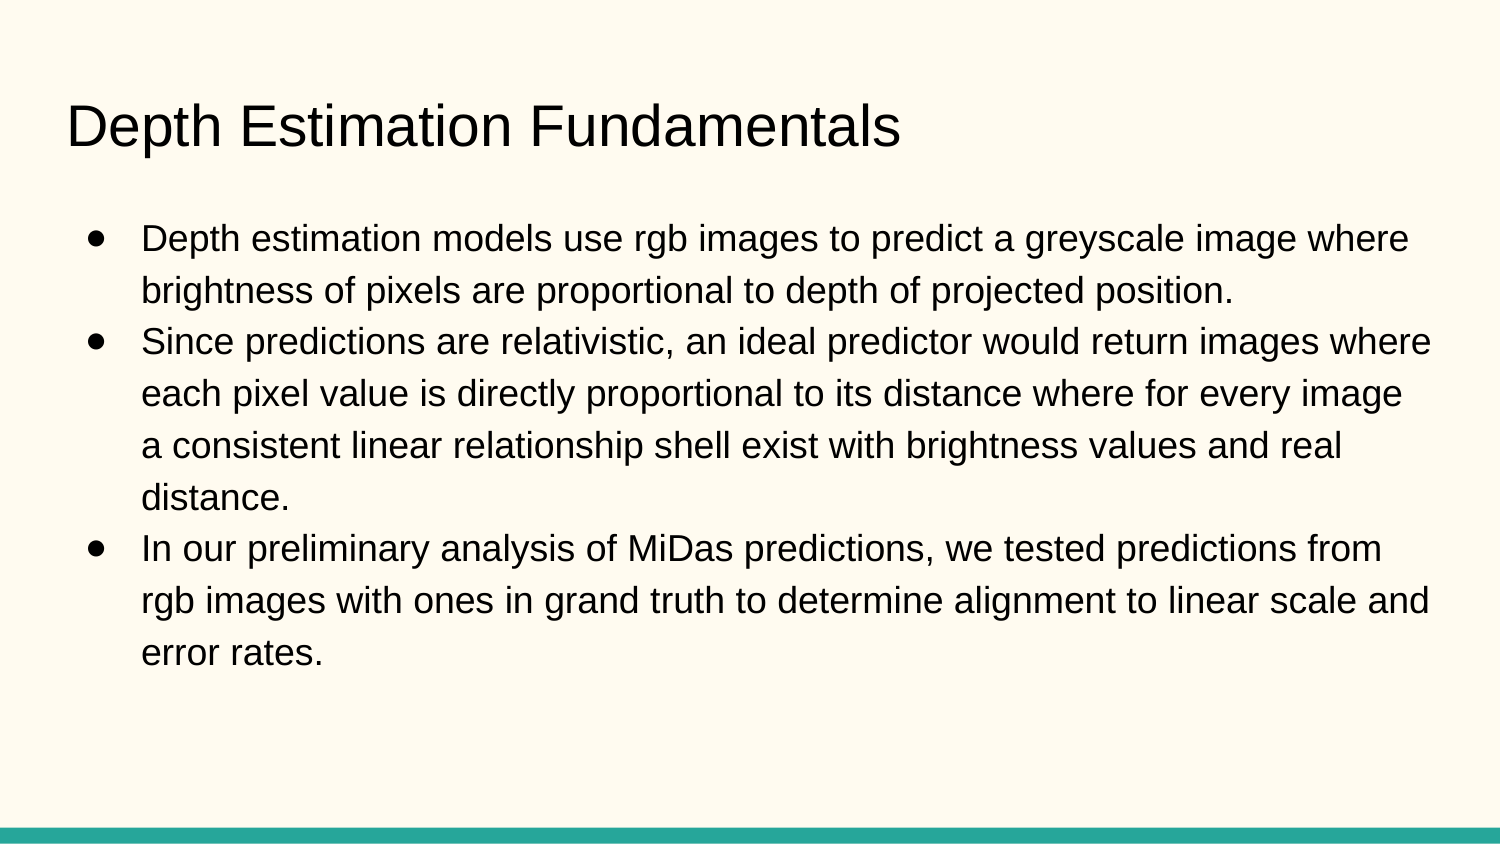

# Depth Estimation Fundamentals
Depth estimation models use rgb images to predict a greyscale image where brightness of pixels are proportional to depth of projected position.
Since predictions are relativistic, an ideal predictor would return images where each pixel value is directly proportional to its distance where for every image a consistent linear relationship shell exist with brightness values and real distance.
In our preliminary analysis of MiDas predictions, we tested predictions from rgb images with ones in grand truth to determine alignment to linear scale and error rates.